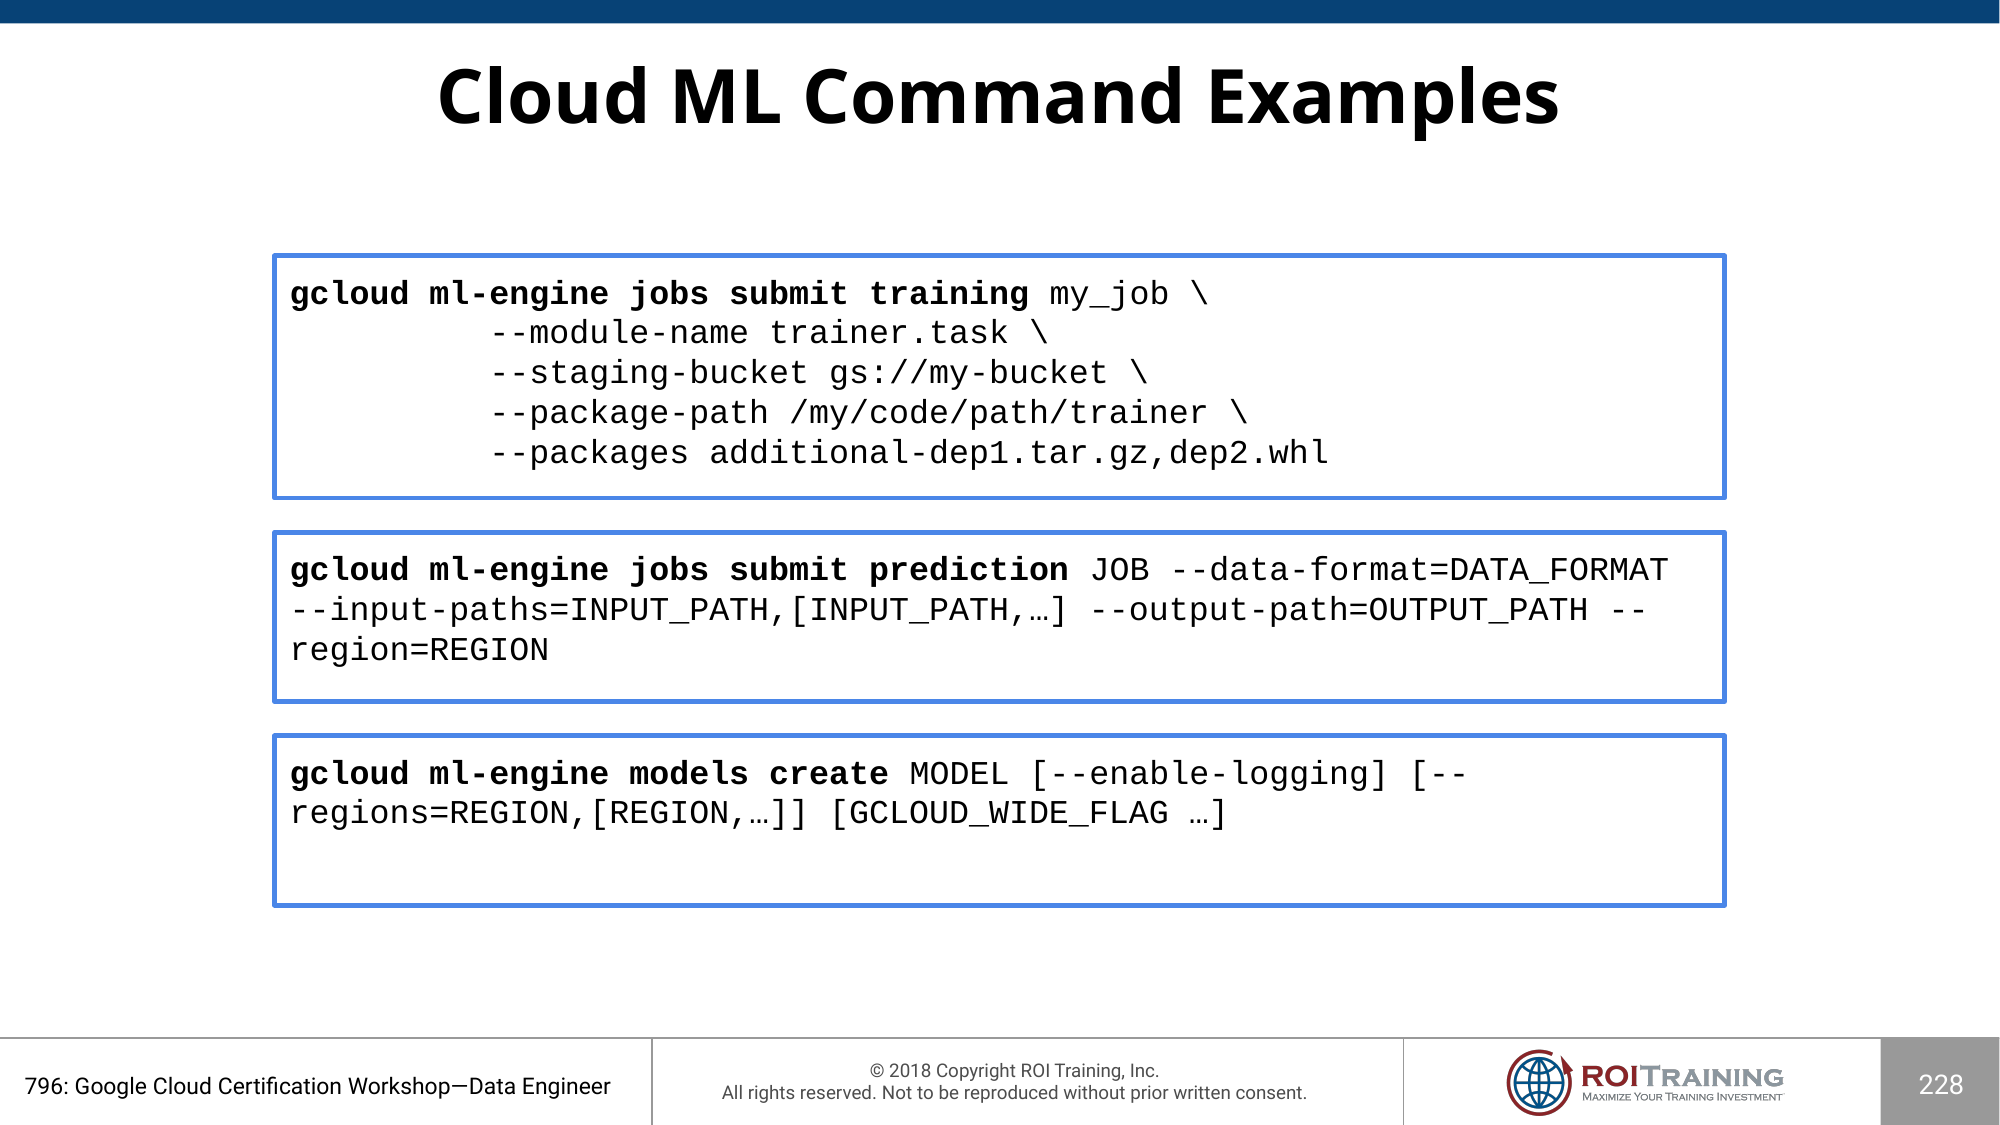

# Cloud ML Command Examples
gcloud ml-engine jobs submit training my_job \
          --module-name trainer.task \
          --staging-bucket gs://my-bucket \
          --package-path /my/code/path/trainer \
          --packages additional-dep1.tar.gz,dep2.whl
gcloud ml-engine jobs submit prediction JOB --data-format=DATA_FORMAT --input-paths=INPUT_PATH,[INPUT_PATH,…] --output-path=OUTPUT_PATH --region=REGION
gcloud ml-engine models create MODEL [--enable-logging] [--regions=REGION,[REGION,…]] [GCLOUD_WIDE_FLAG …]